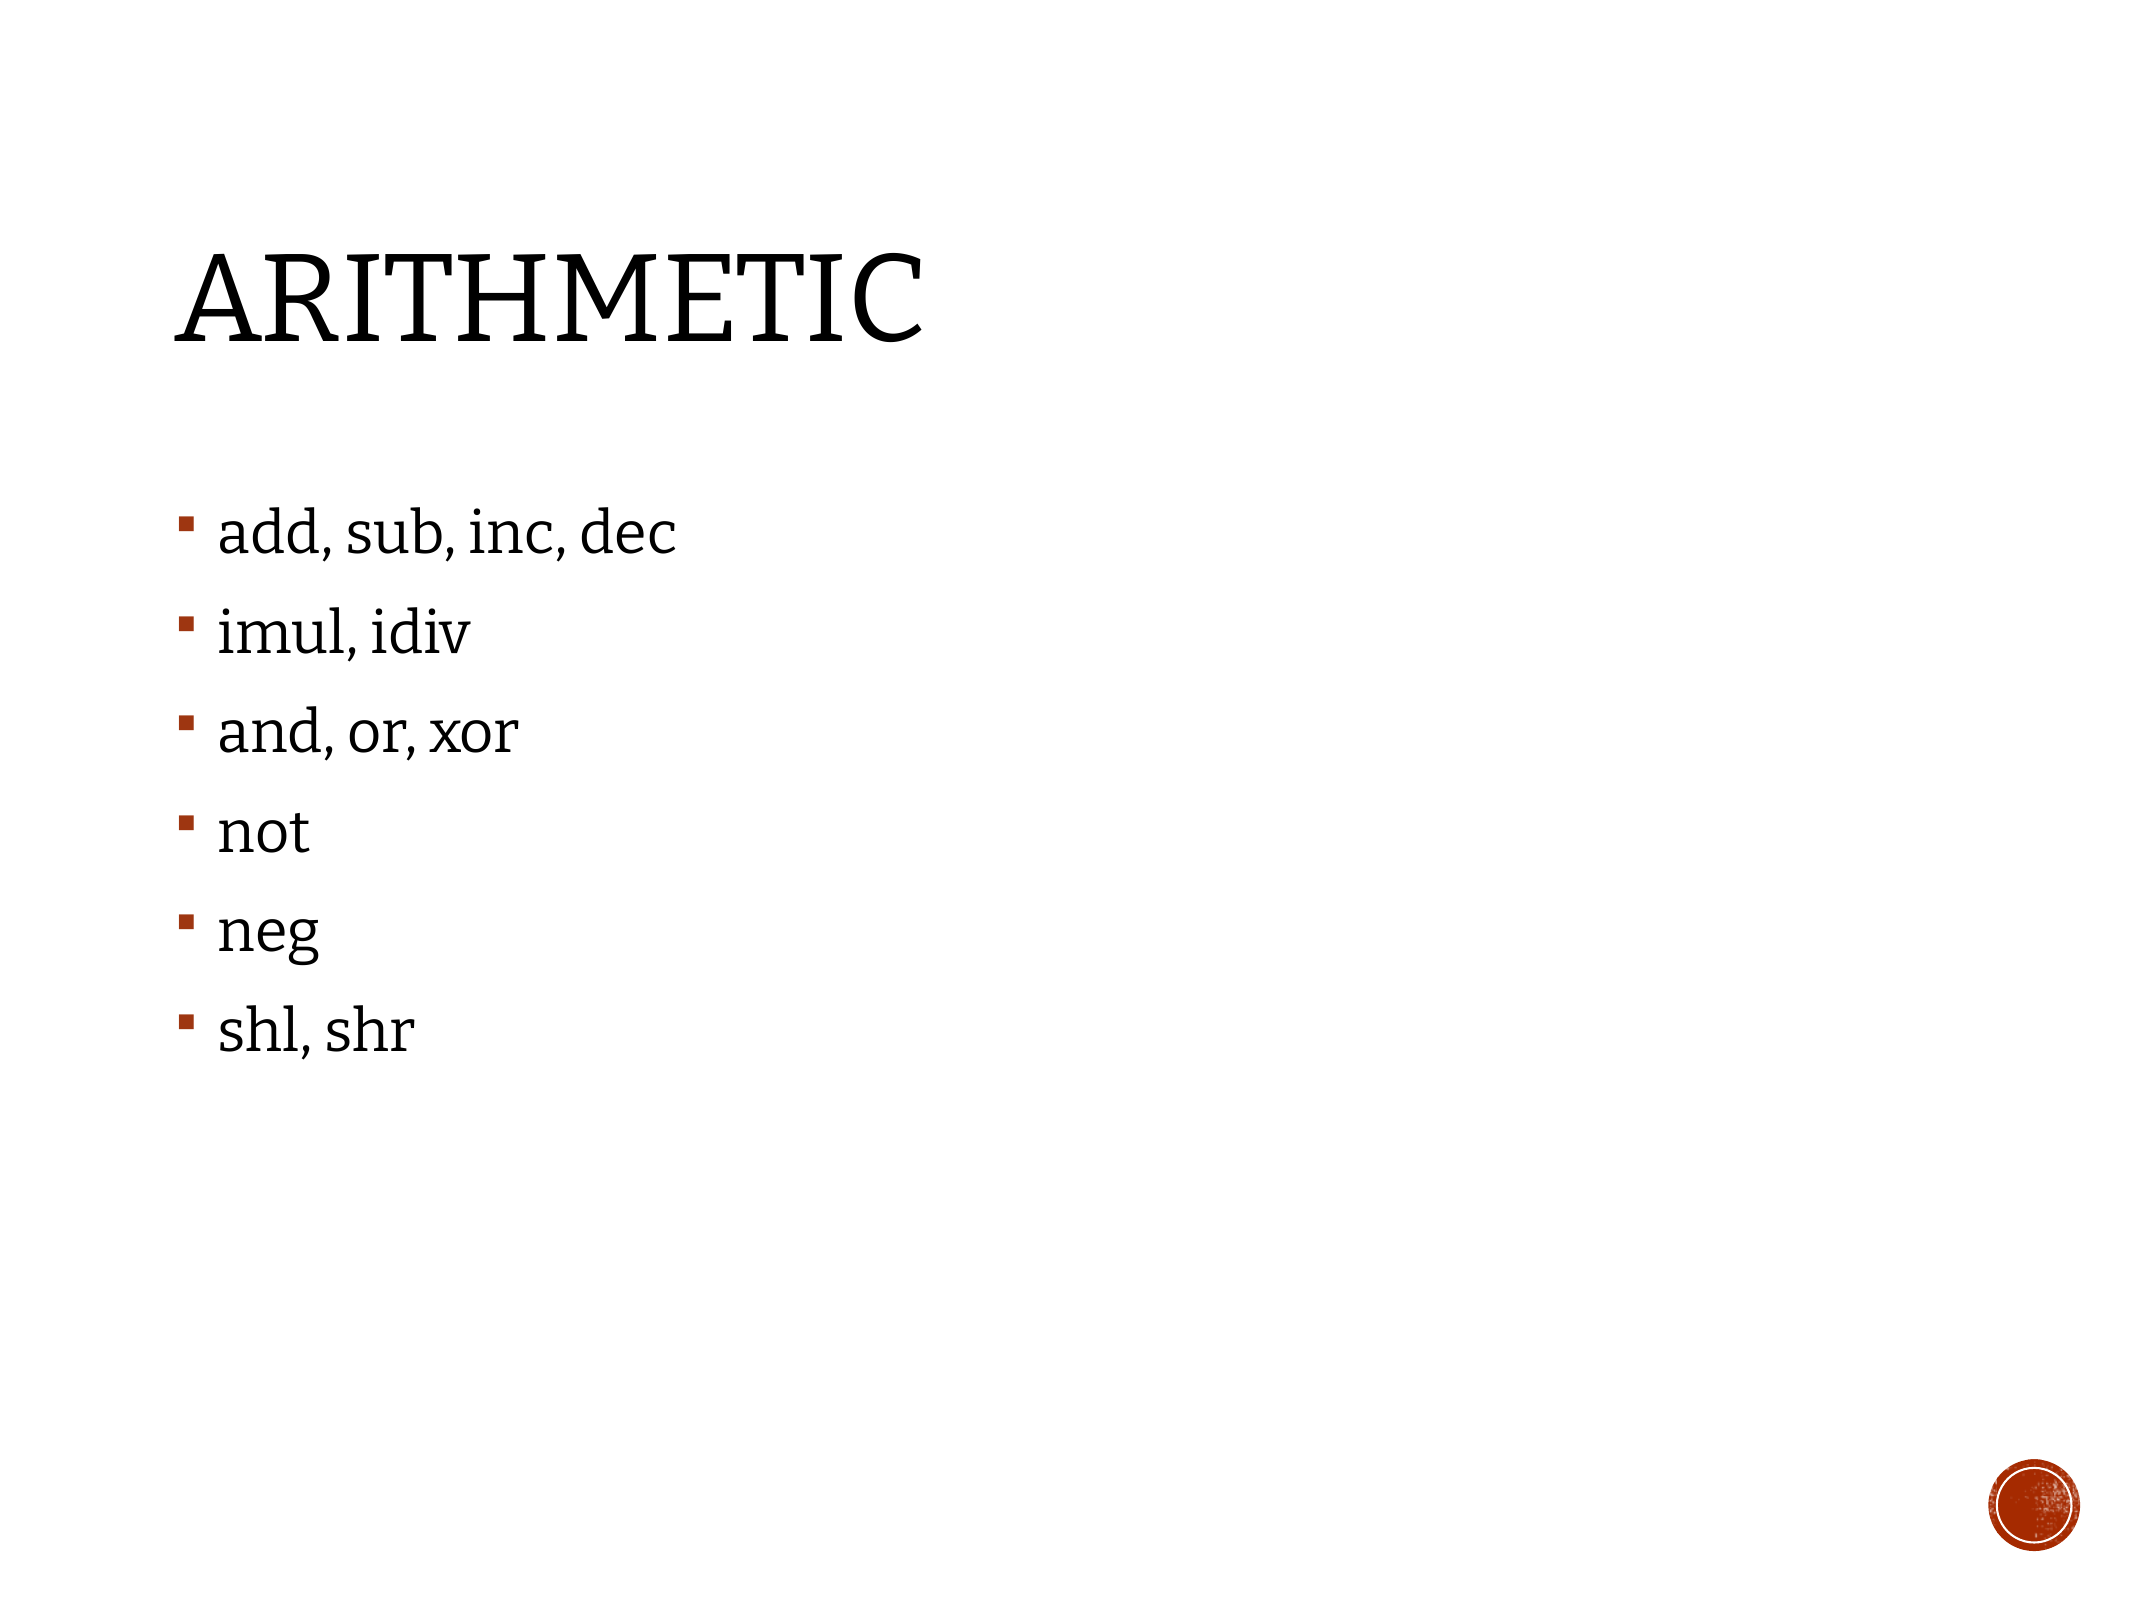

# Arithmetic
add, sub, inc, dec
imul, idiv
and, or, xor
not
neg
shl, shr